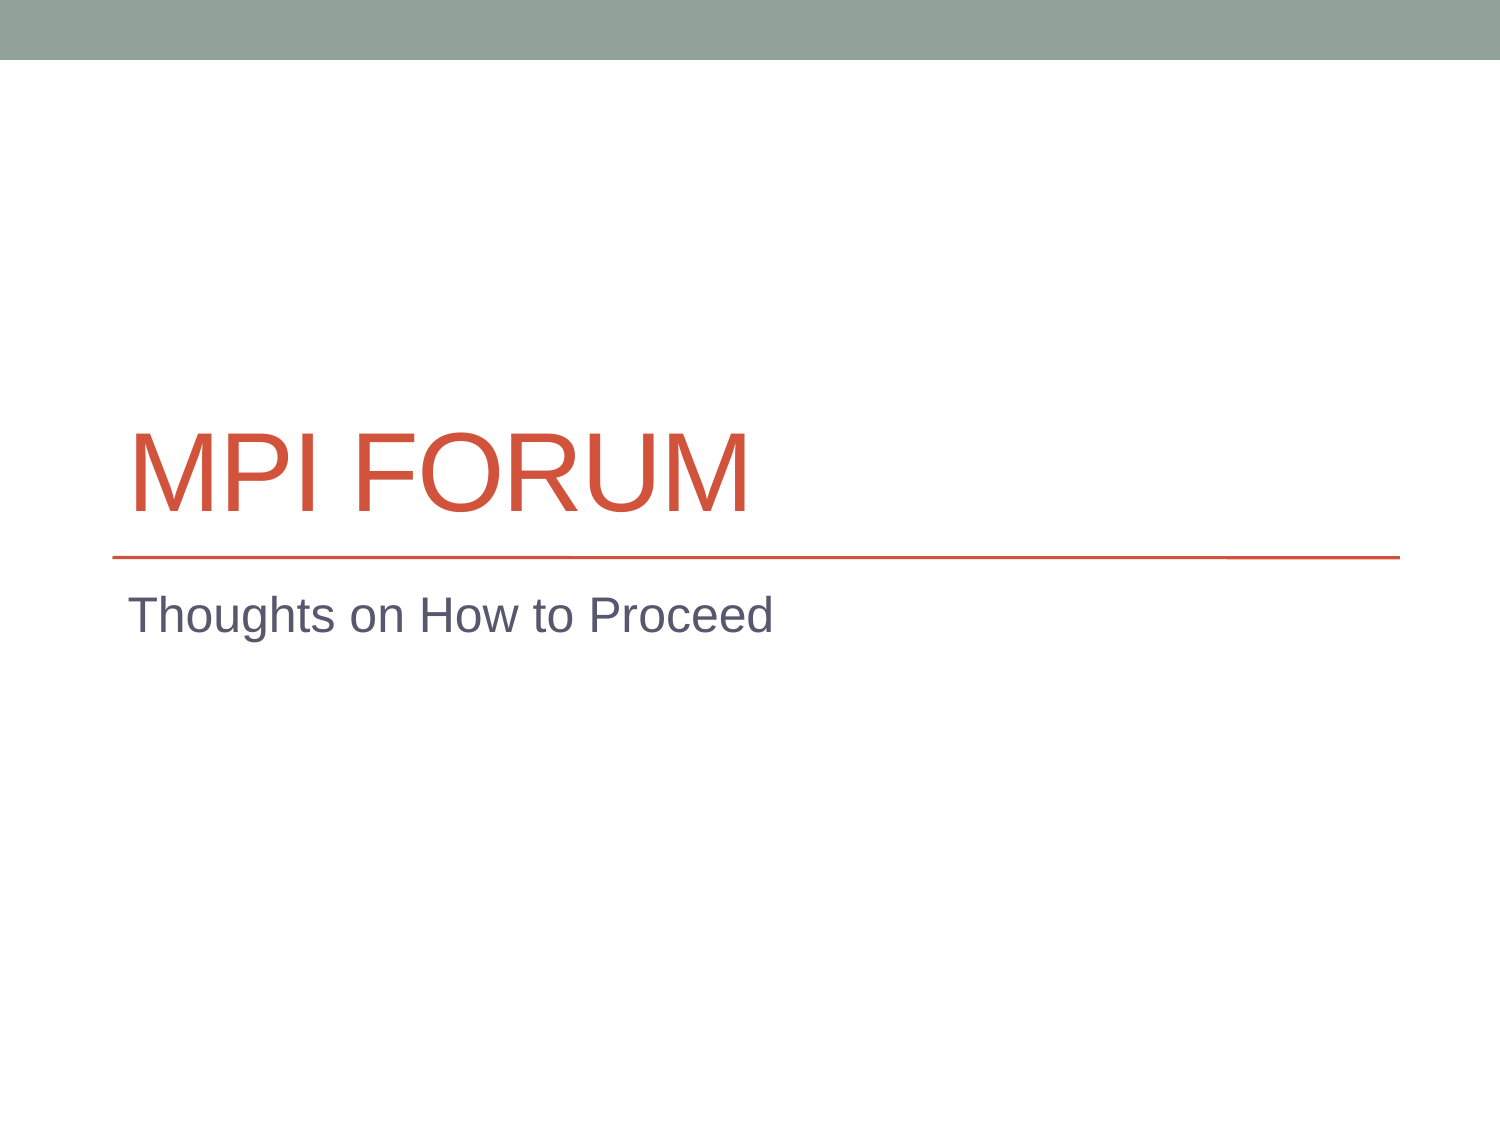

# MPI Forum
Thoughts on How to Proceed